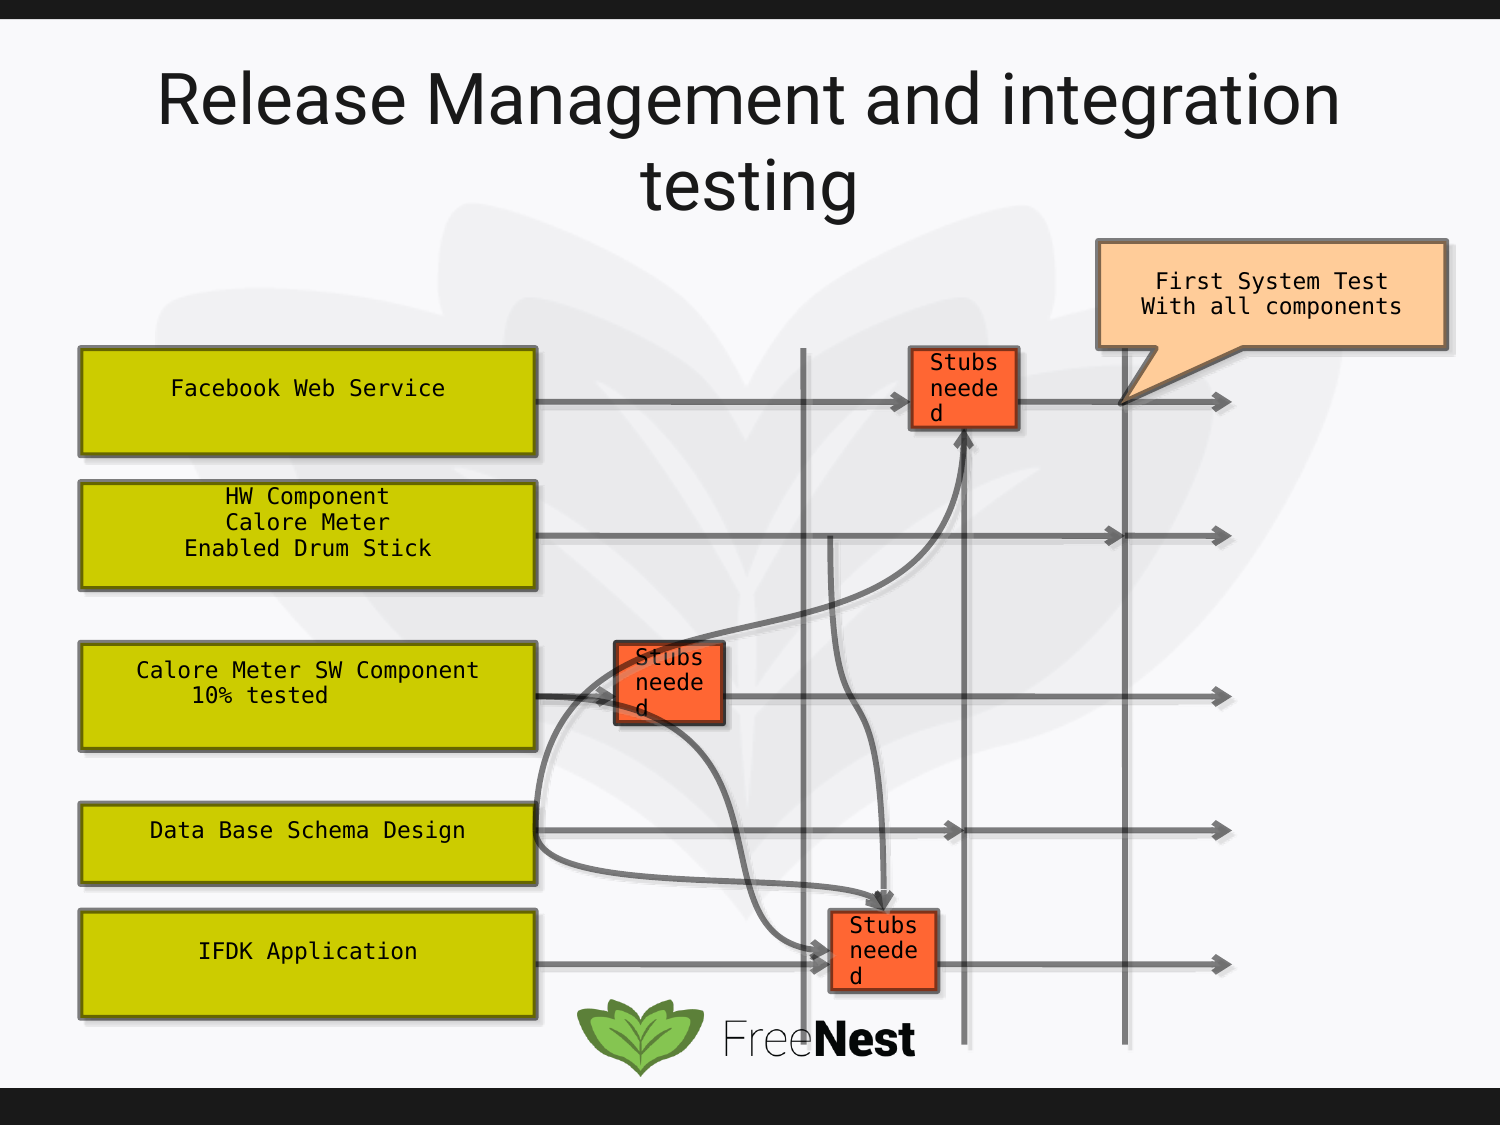

# Release Management and integration testing
First System Test
With all components
Facebook Web Service

Stubs
needed

HW Component
Calore Meter
Enabled Drum Stick

Calore Meter SW Component
    10% tested

Stubs
needed
Stubs
needed

Data Base Schema Design

IFDK Application

Stubs
needed